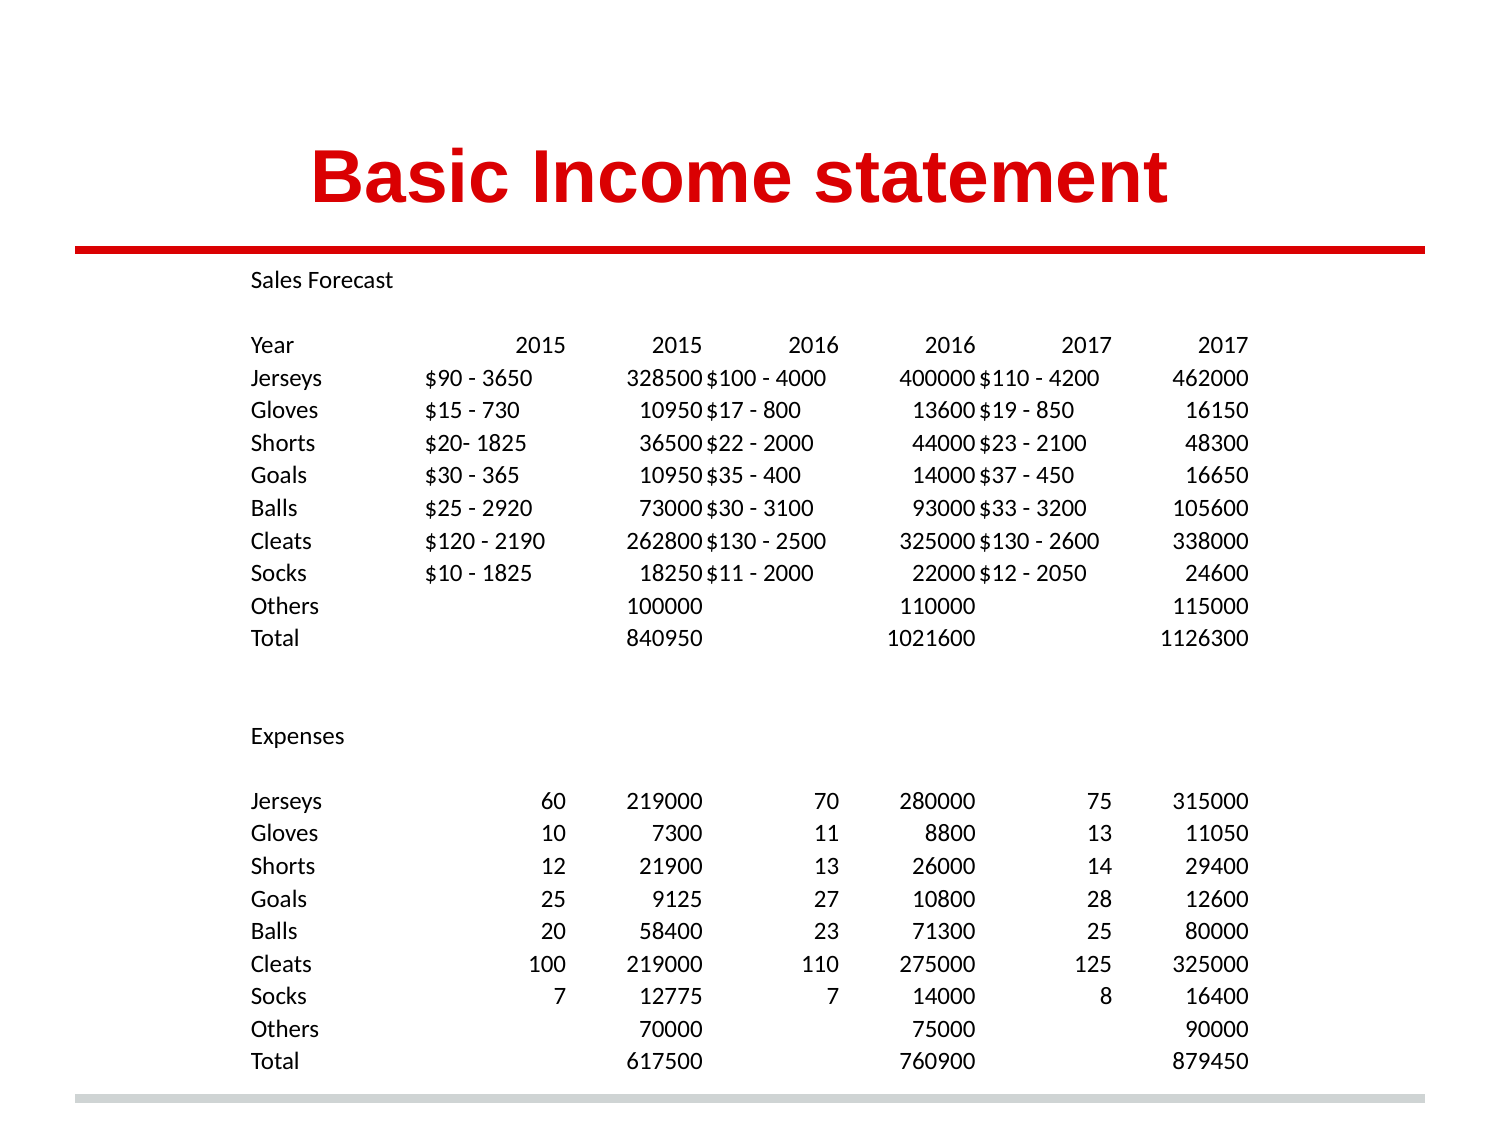

# Basic Income statement
| Sales Forecast |  |  |  |  |  |  |
| --- | --- | --- | --- | --- | --- | --- |
|  |  |  |  |  |  |  |
| Year | 2015 | 2015 | 2016 | 2016 | 2017 | 2017 |
| Jerseys | $90 - 3650 | 328500 | $100 - 4000 | 400000 | $110 - 4200 | 462000 |
| Gloves | $15 - 730 | 10950 | $17 - 800 | 13600 | $19 - 850 | 16150 |
| Shorts | $20- 1825 | 36500 | $22 - 2000 | 44000 | $23 - 2100 | 48300 |
| Goals | $30 - 365 | 10950 | $35 - 400 | 14000 | $37 - 450 | 16650 |
| Balls | $25 - 2920 | 73000 | $30 - 3100 | 93000 | $33 - 3200 | 105600 |
| Cleats | $120 - 2190 | 262800 | $130 - 2500 | 325000 | $130 - 2600 | 338000 |
| Socks | $10 - 1825 | 18250 | $11 - 2000 | 22000 | $12 - 2050 | 24600 |
| Others |  | 100000 |  | 110000 |  | 115000 |
| Total |  | 840950 |  | 1021600 |  | 1126300 |
|  |  |  |  |  |  |  |
|  |  |  |  |  |  |  |
| Expenses |  |  |  |  |  |  |
|  |  |  |  |  |  |  |
| Jerseys | 60 | 219000 | 70 | 280000 | 75 | 315000 |
| Gloves | 10 | 7300 | 11 | 8800 | 13 | 11050 |
| Shorts | 12 | 21900 | 13 | 26000 | 14 | 29400 |
| Goals | 25 | 9125 | 27 | 10800 | 28 | 12600 |
| Balls | 20 | 58400 | 23 | 71300 | 25 | 80000 |
| Cleats | 100 | 219000 | 110 | 275000 | 125 | 325000 |
| Socks | 7 | 12775 | 7 | 14000 | 8 | 16400 |
| Others |  | 70000 |  | 75000 |  | 90000 |
| Total |  | 617500 |  | 760900 |  | 879450 |